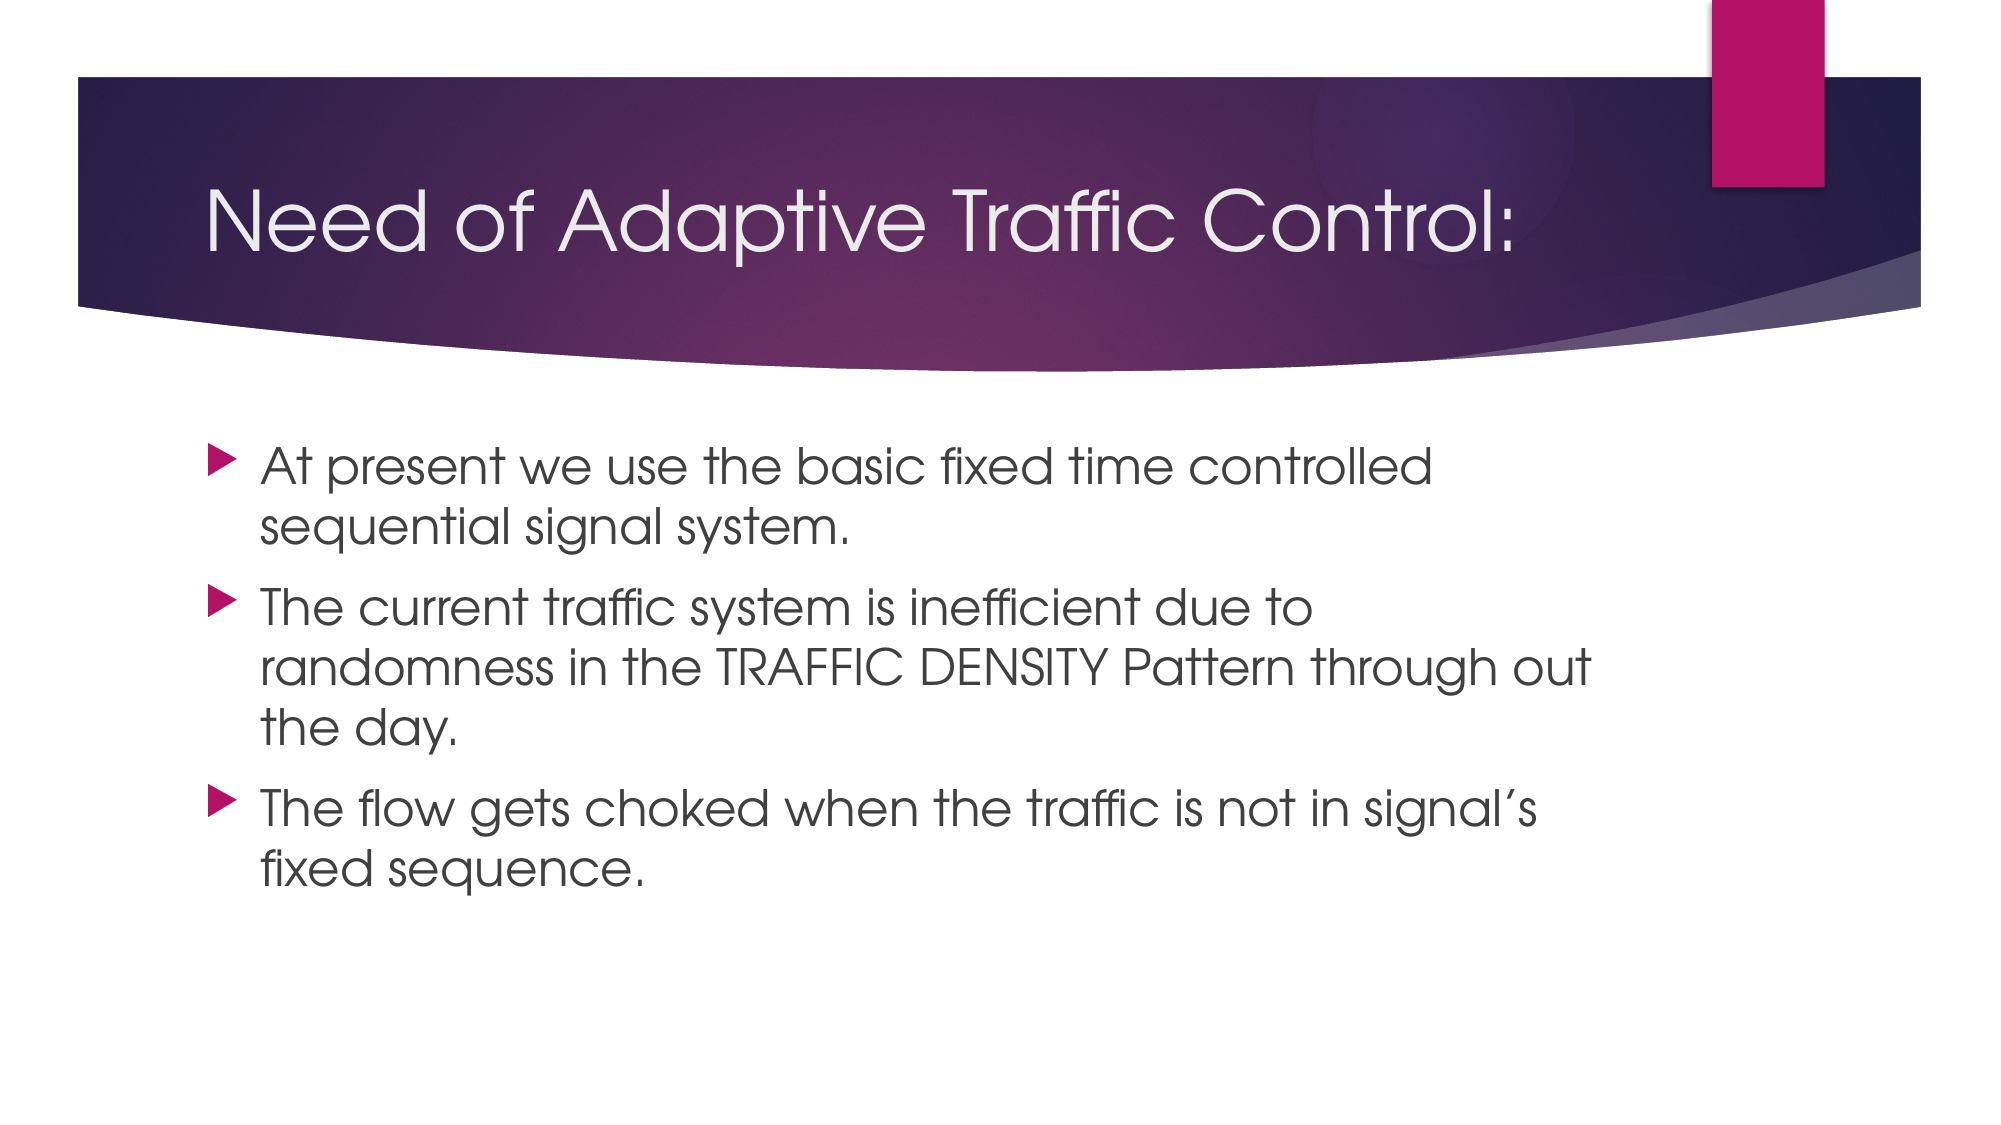

# Need of Adaptive Traffic Control:
At present we use the basic fixed time controlled sequential signal system.
The current traffic system is inefficient due to randomness in the TRAFFIC DENSITY Pattern through out the day.
The flow gets choked when the traffic is not in signal’s fixed sequence.